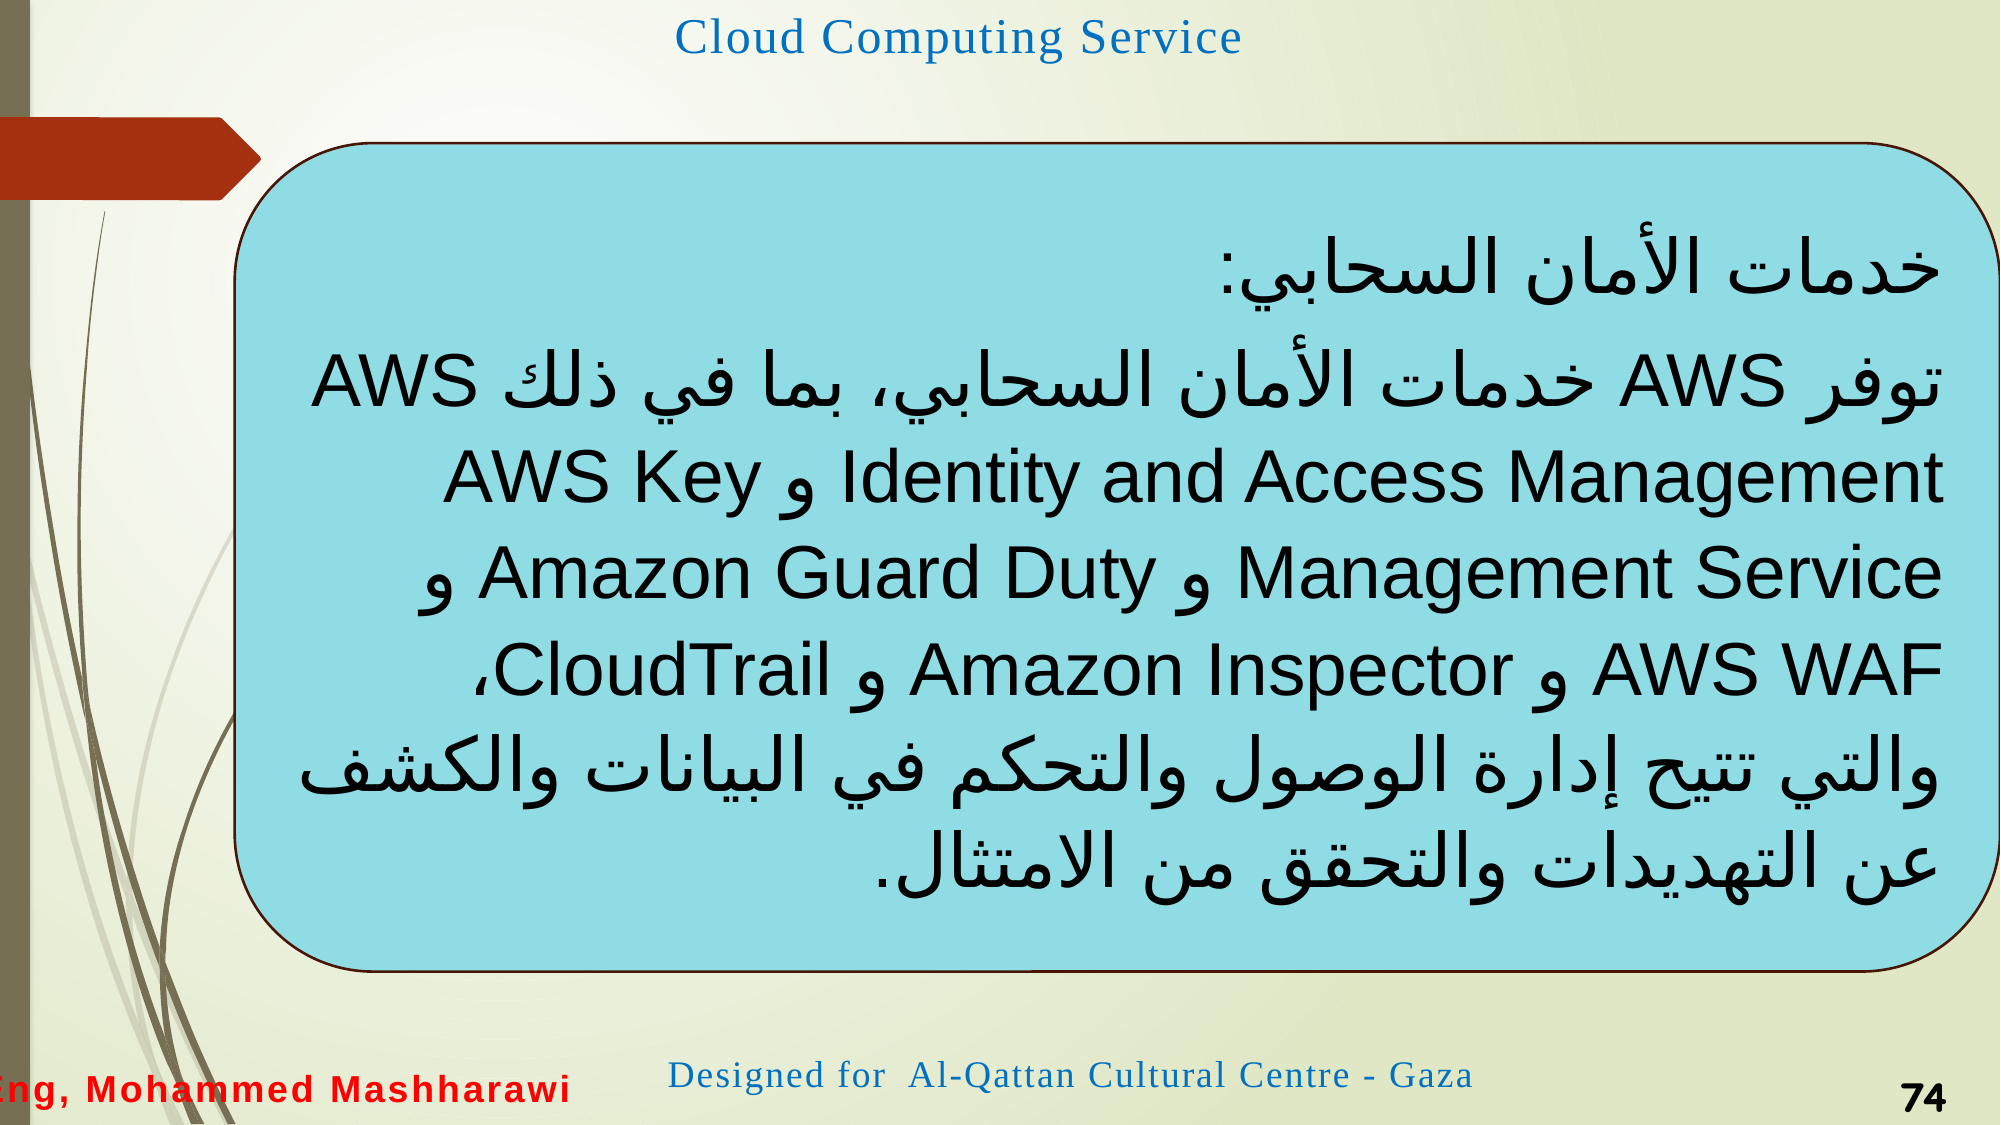

خدمات الأمان السحابي:
توفر AWS خدمات الأمان السحابي، بما في ذلك AWS Identity and Access Management و AWS Key Management Service و Amazon Guard Duty و AWS WAF و Amazon Inspector و CloudTrail، والتي تتيح إدارة الوصول والتحكم في البيانات والكشف عن التهديدات والتحقق من الامتثال.